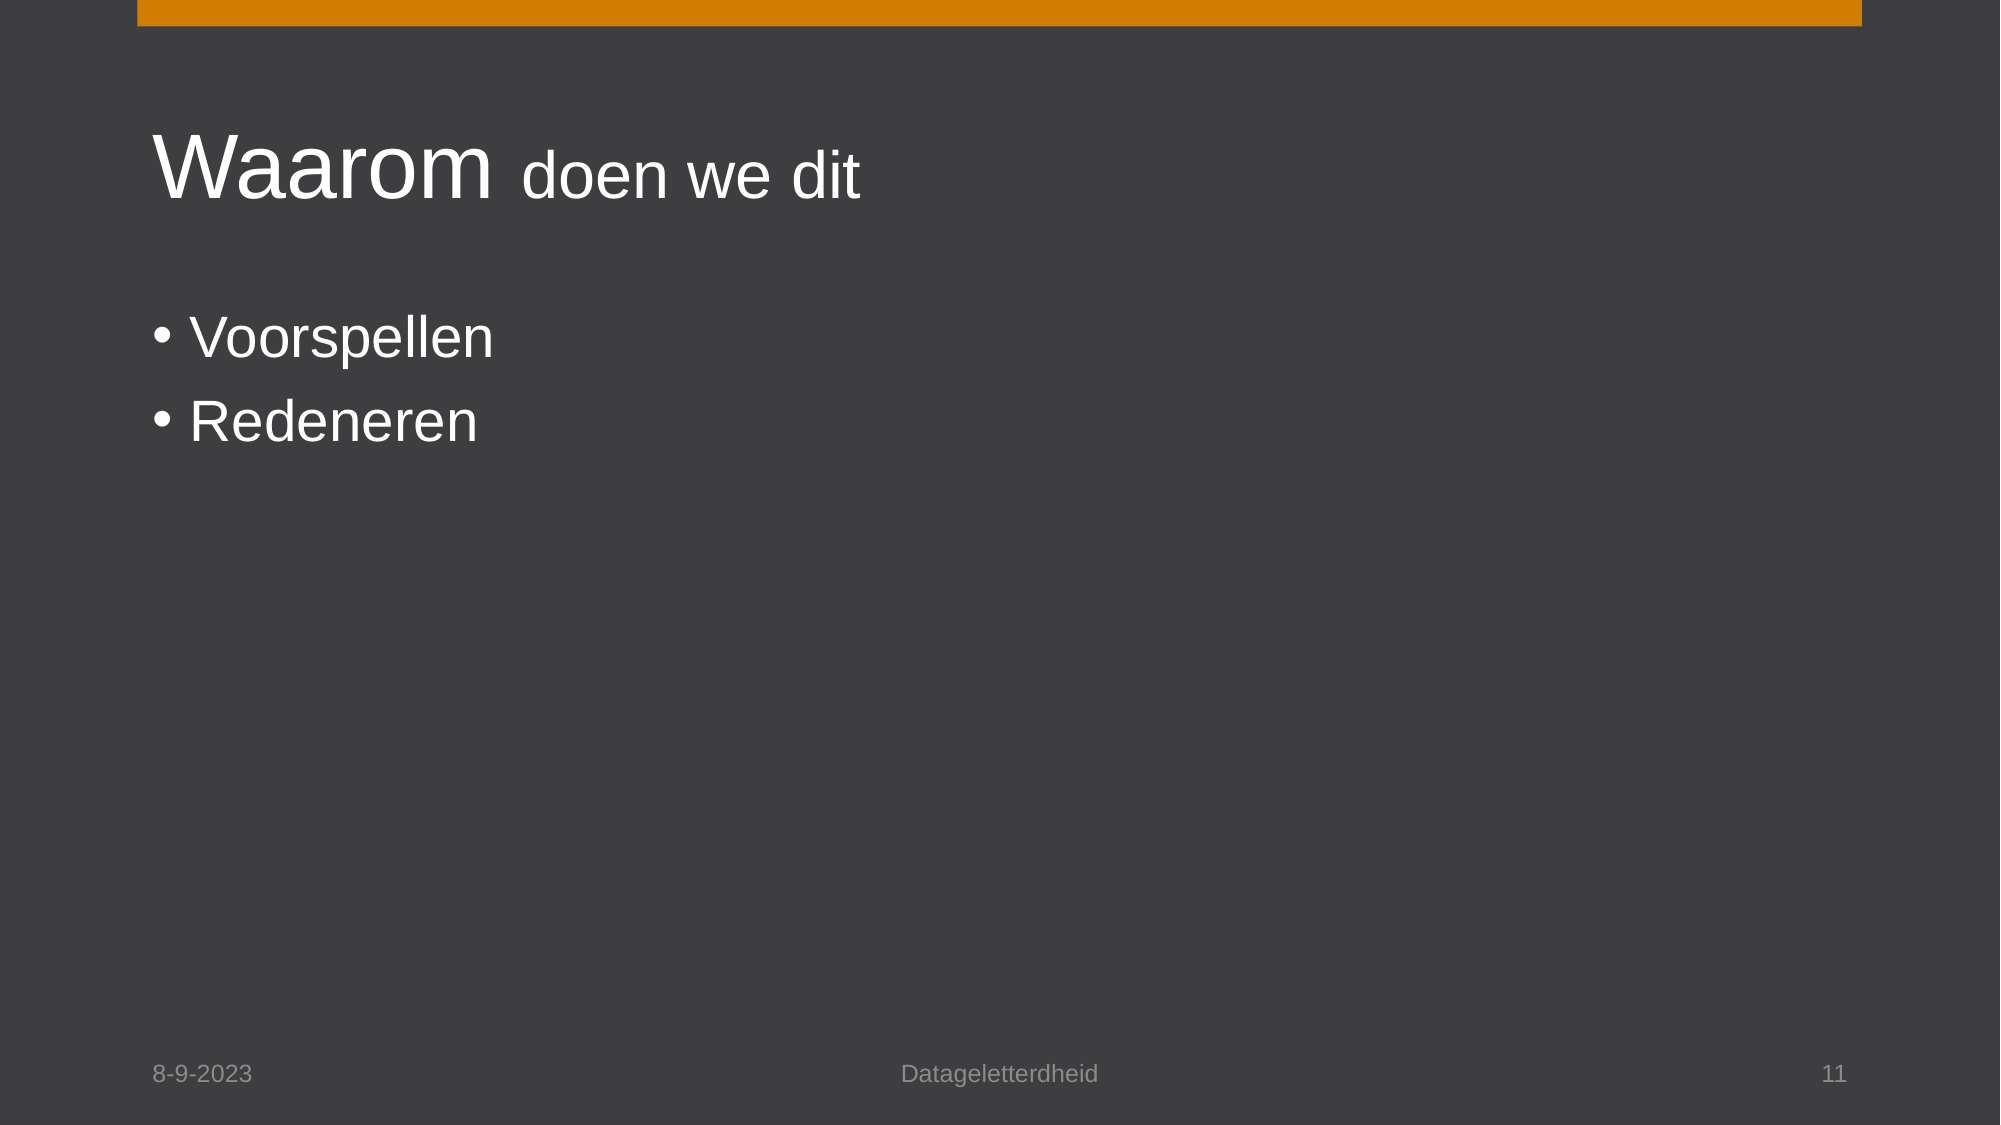

# Waarom doen we dit
Voorspellen
Redeneren

8-9-2023
Datageletterdheid
11